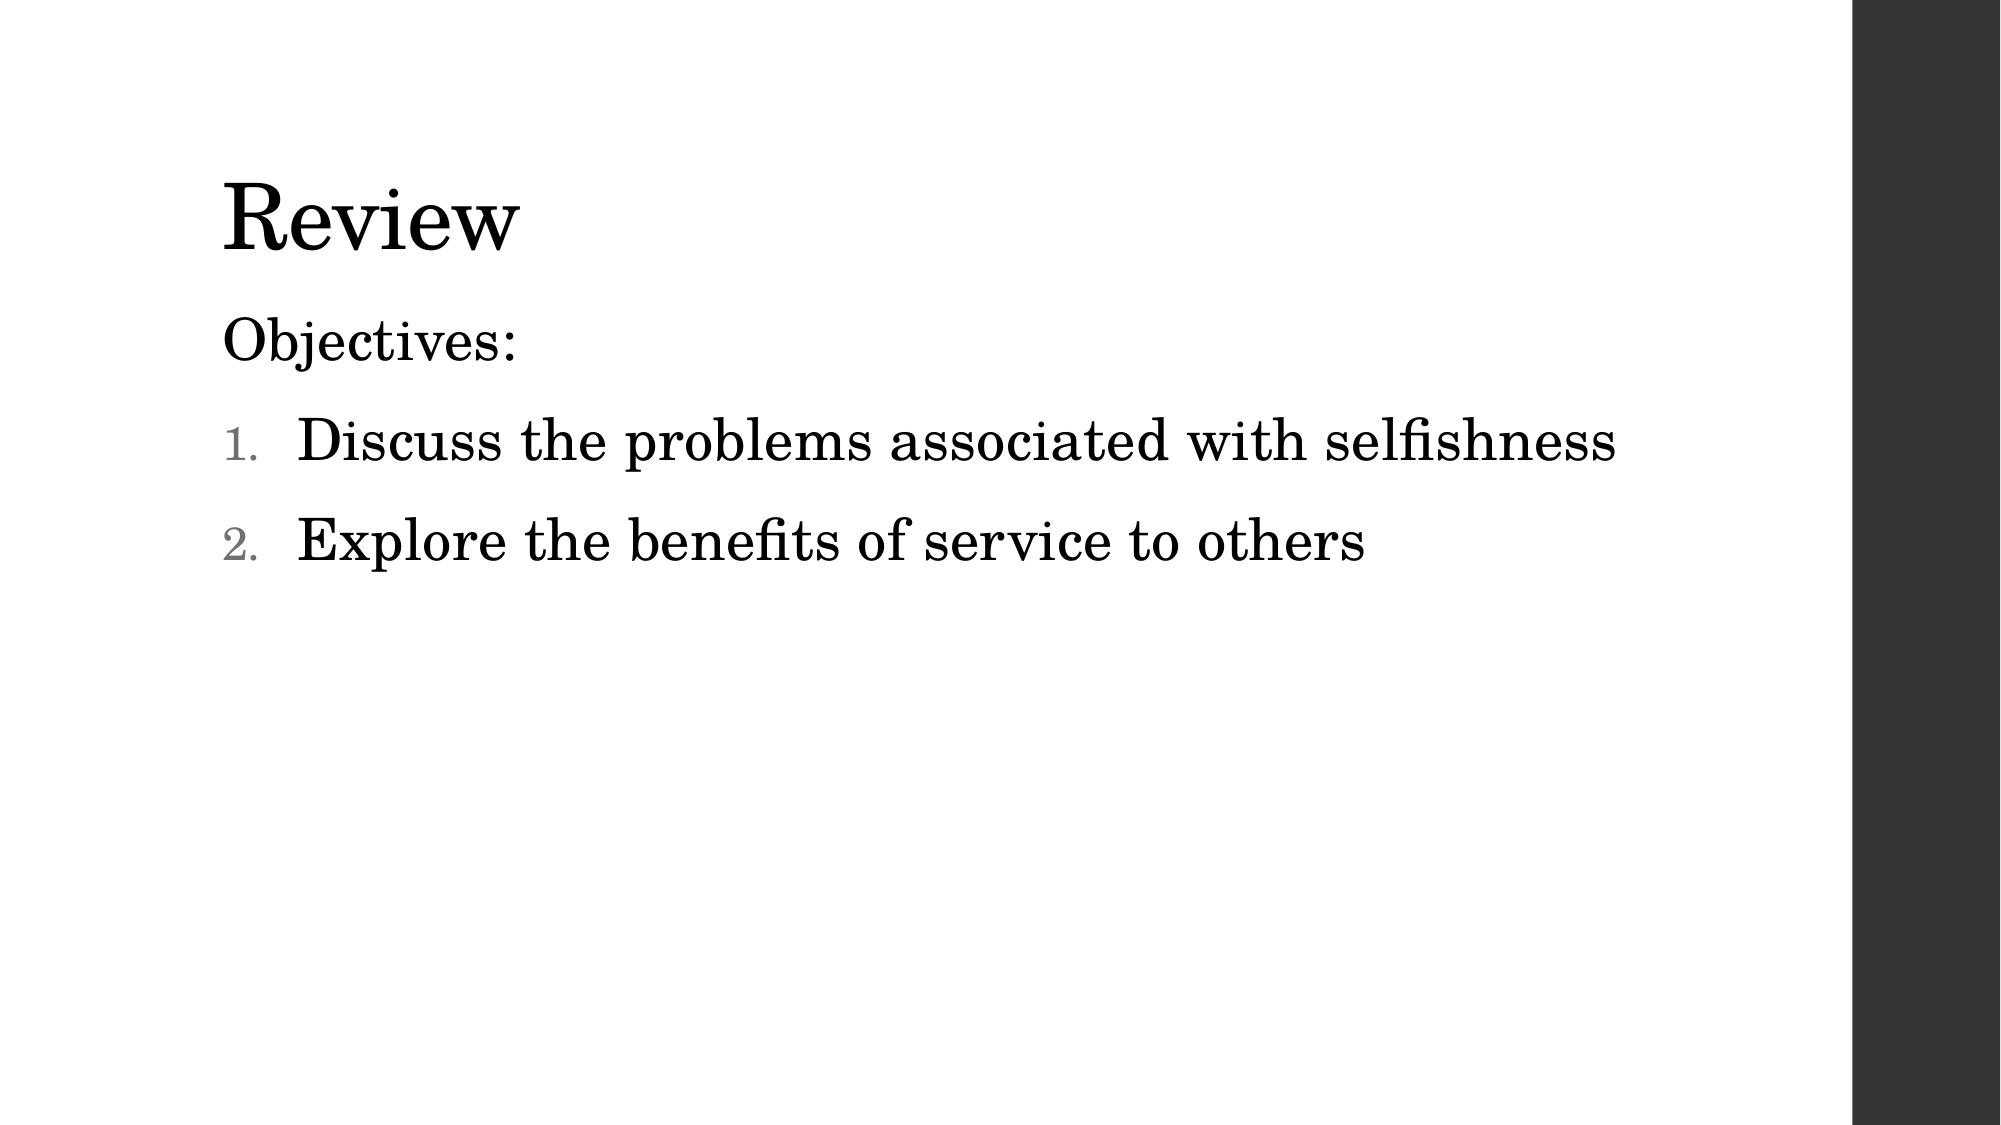

# Review
Objectives:
Discuss the problems associated with selfishness
Explore the benefits of service to others